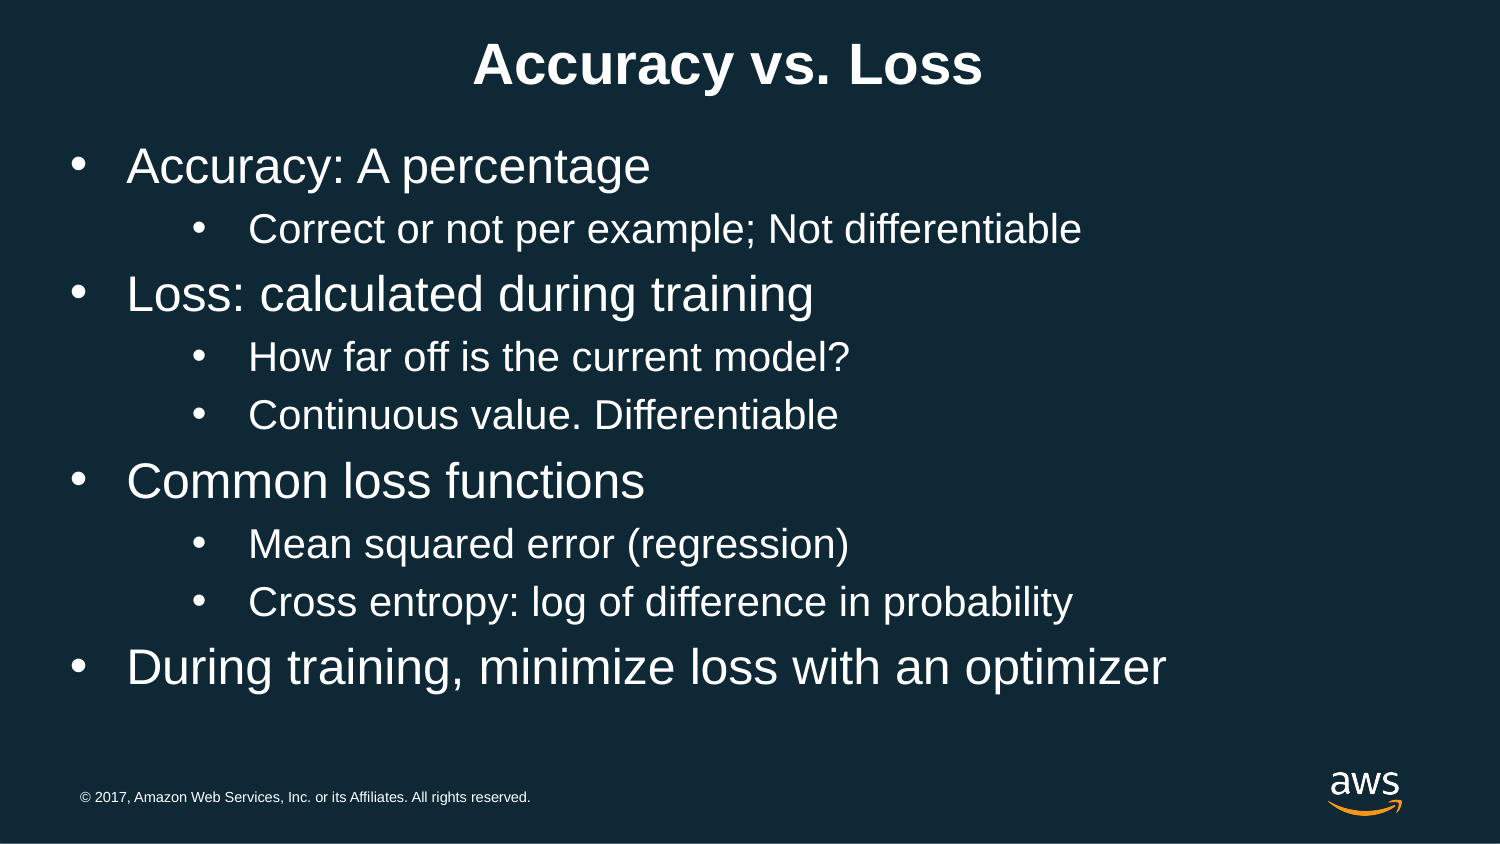

# Accuracy vs. Loss
Accuracy: A percentage
Correct or not per example; Not differentiable
Loss: calculated during training
How far off is the current model?
Continuous value. Differentiable
Common loss functions
Mean squared error (regression)
Cross entropy: log of difference in probability
During training, minimize loss with an optimizer